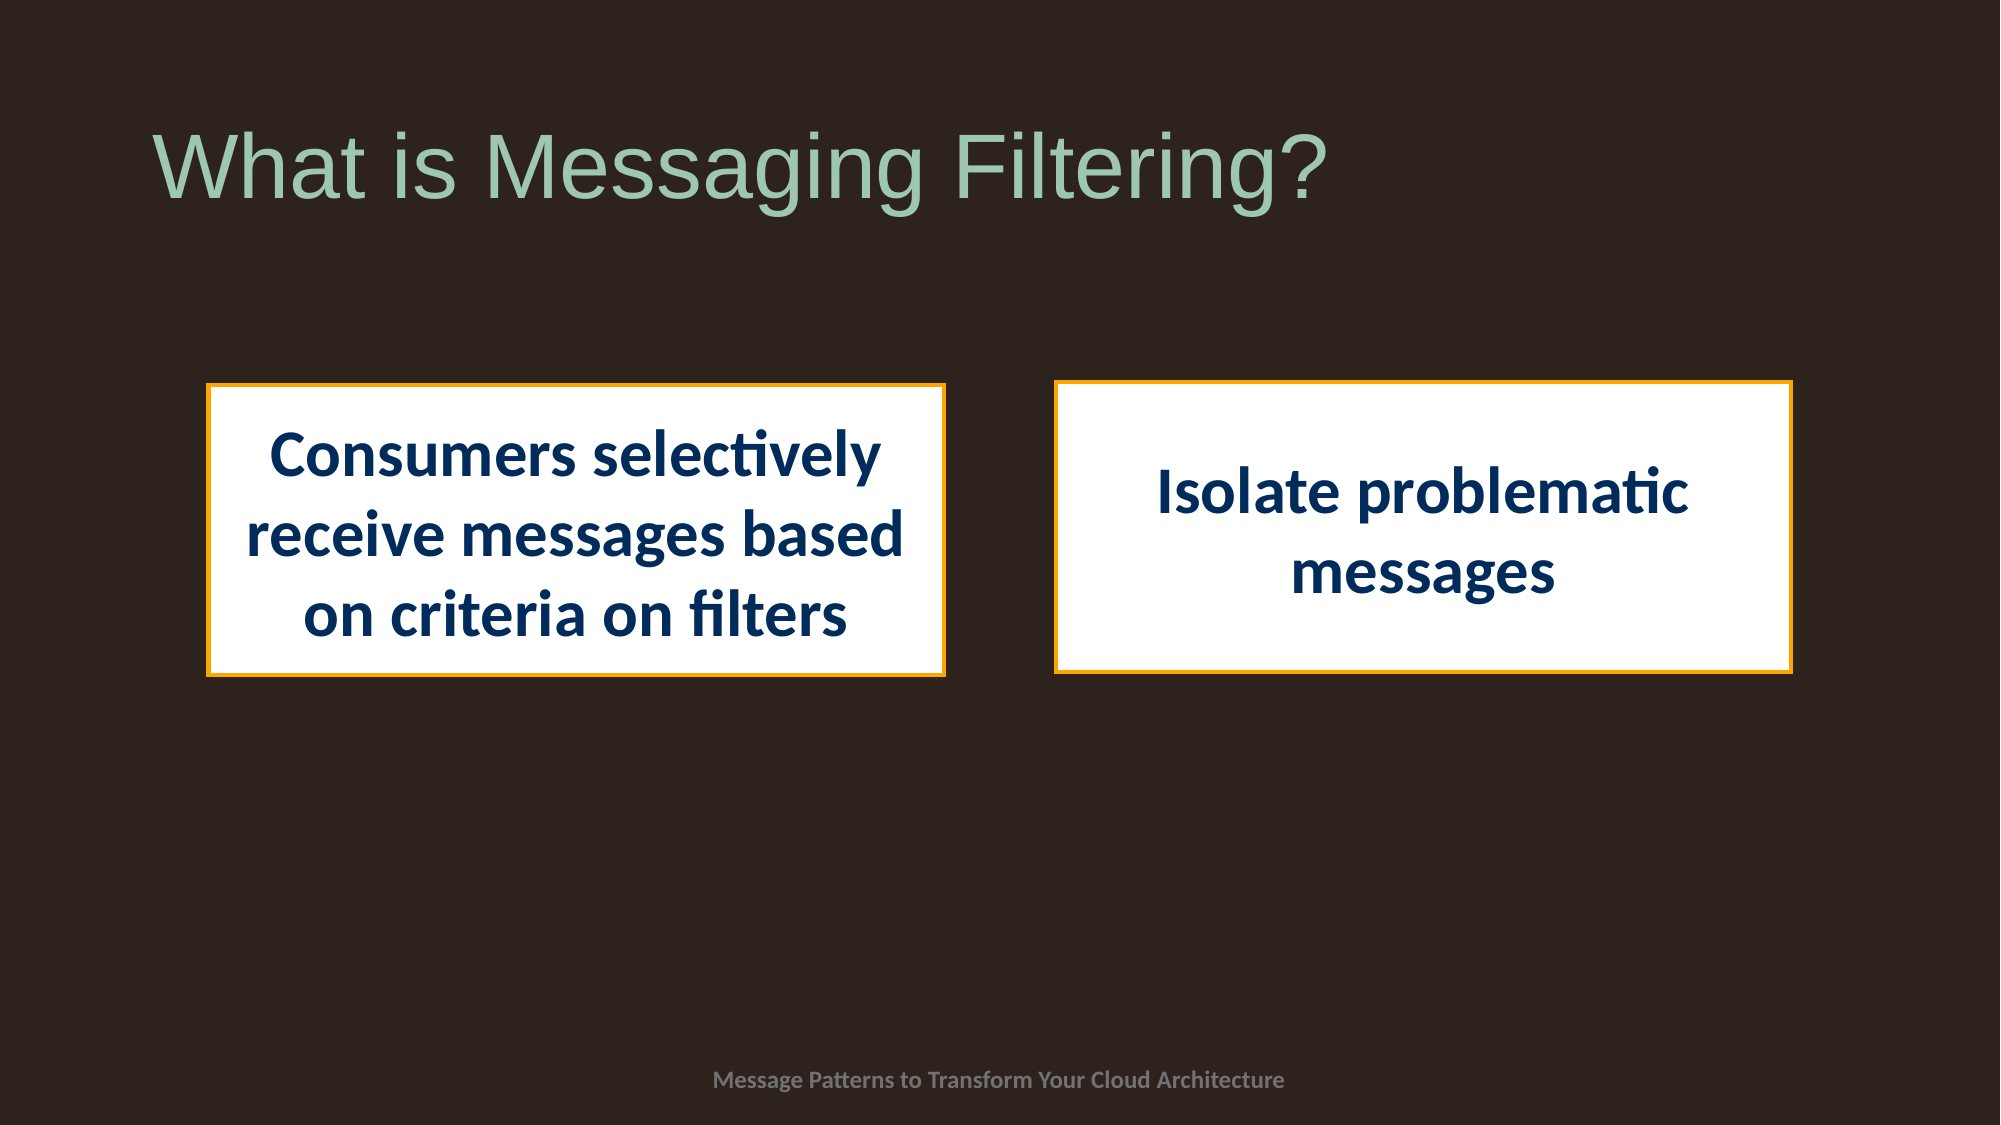

# What is Messaging Filtering?
Isolate problematic messages
Consumers selectively receive messages based on criteria on filters